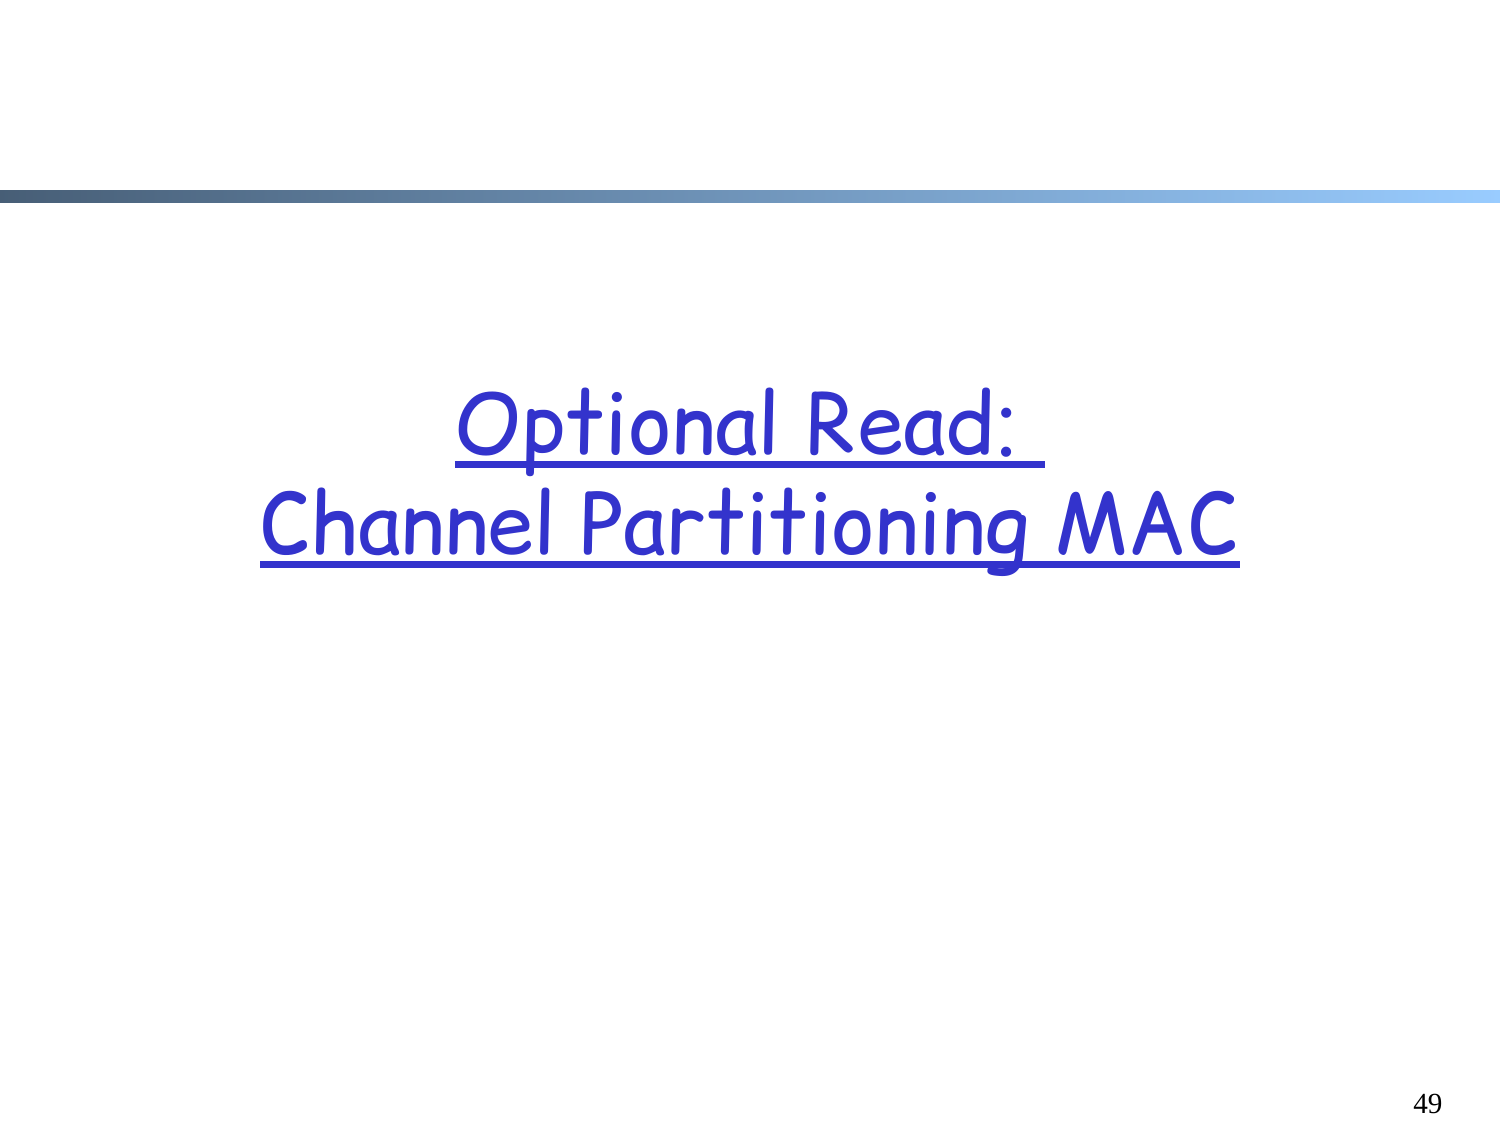

# Optional Read: Channel Partitioning MAC

49